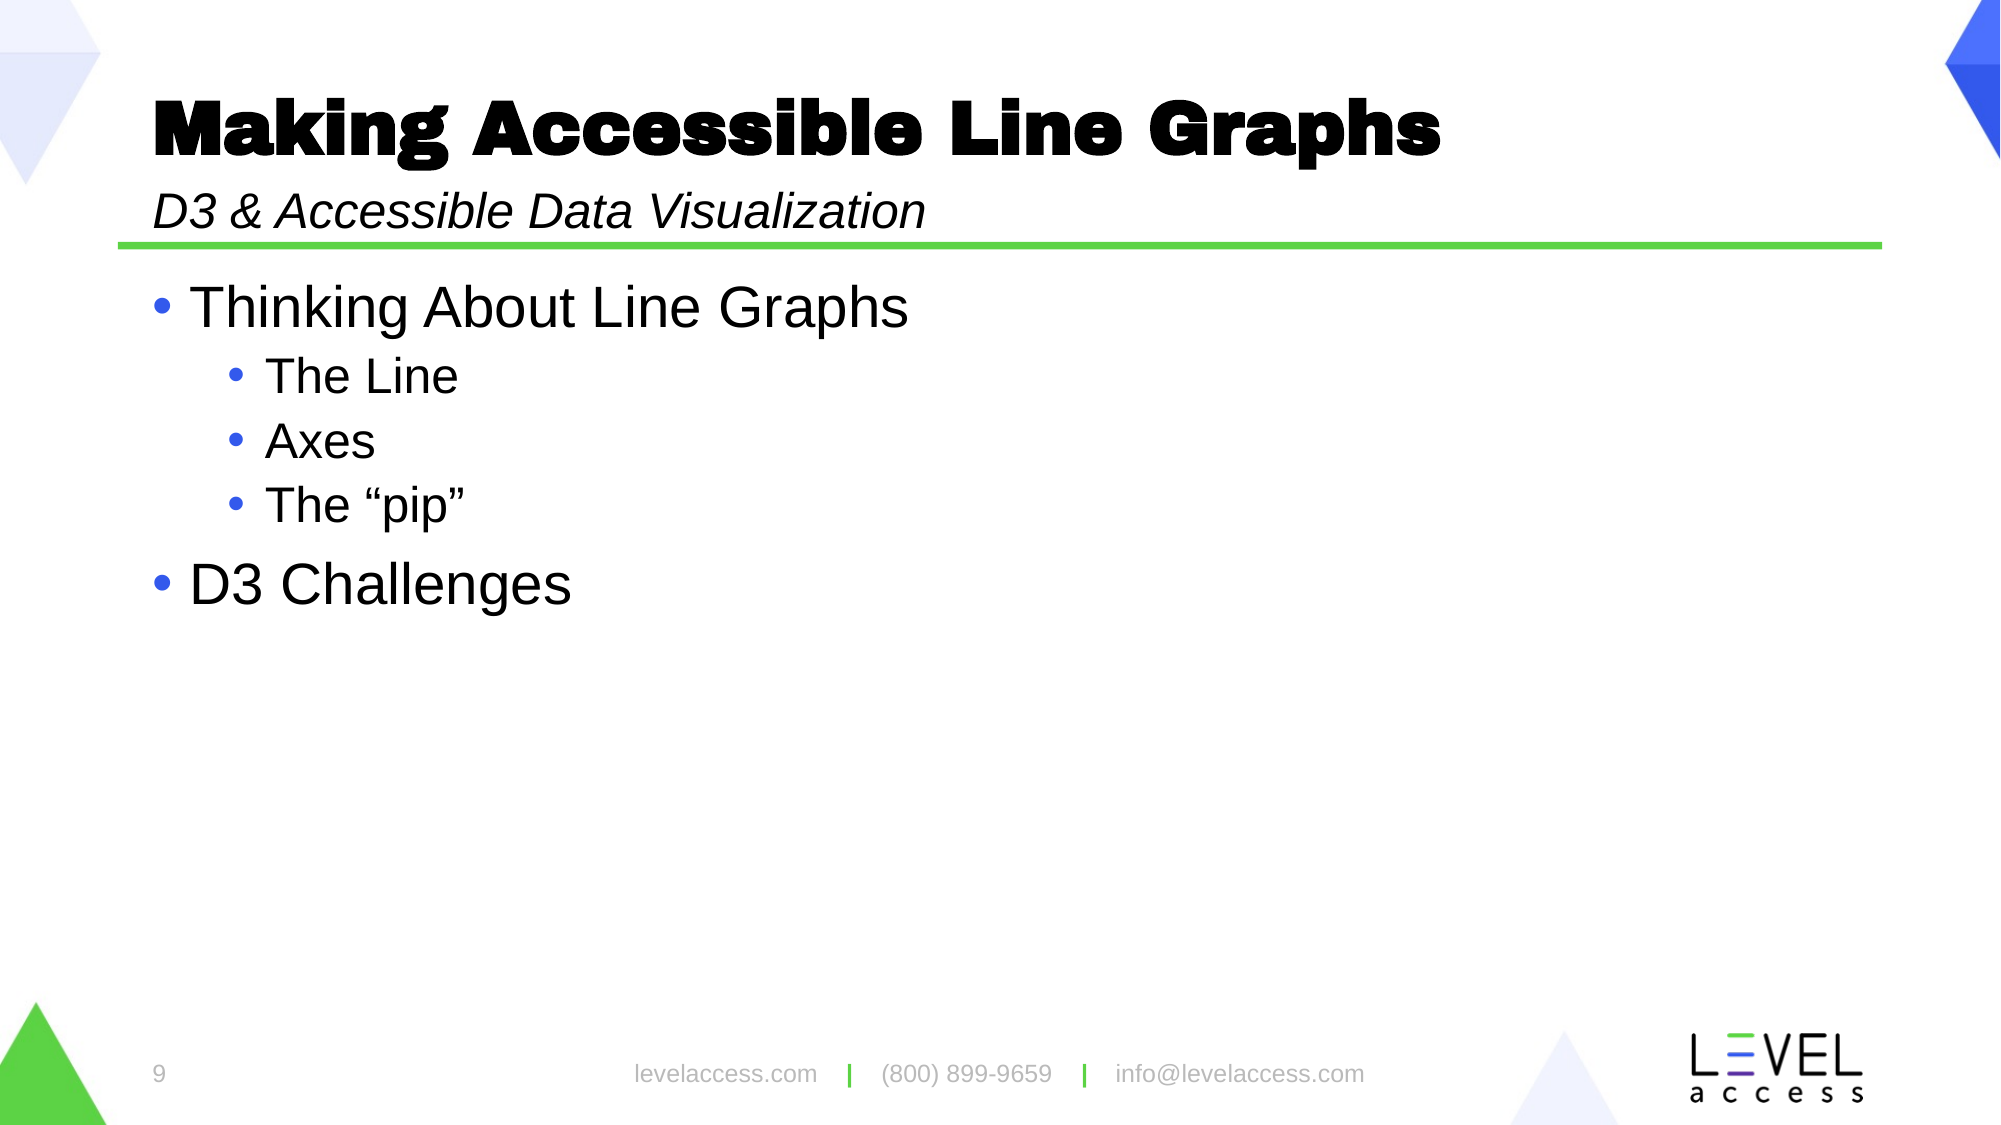

# Making Accessible Line Graphs
D3 & Accessible Data Visualization
Thinking About Line Graphs
The Line
Axes
The “pip”
D3 Challenges
9
levelaccess.com    |    (800) 899-9659    |    info@levelaccess.com